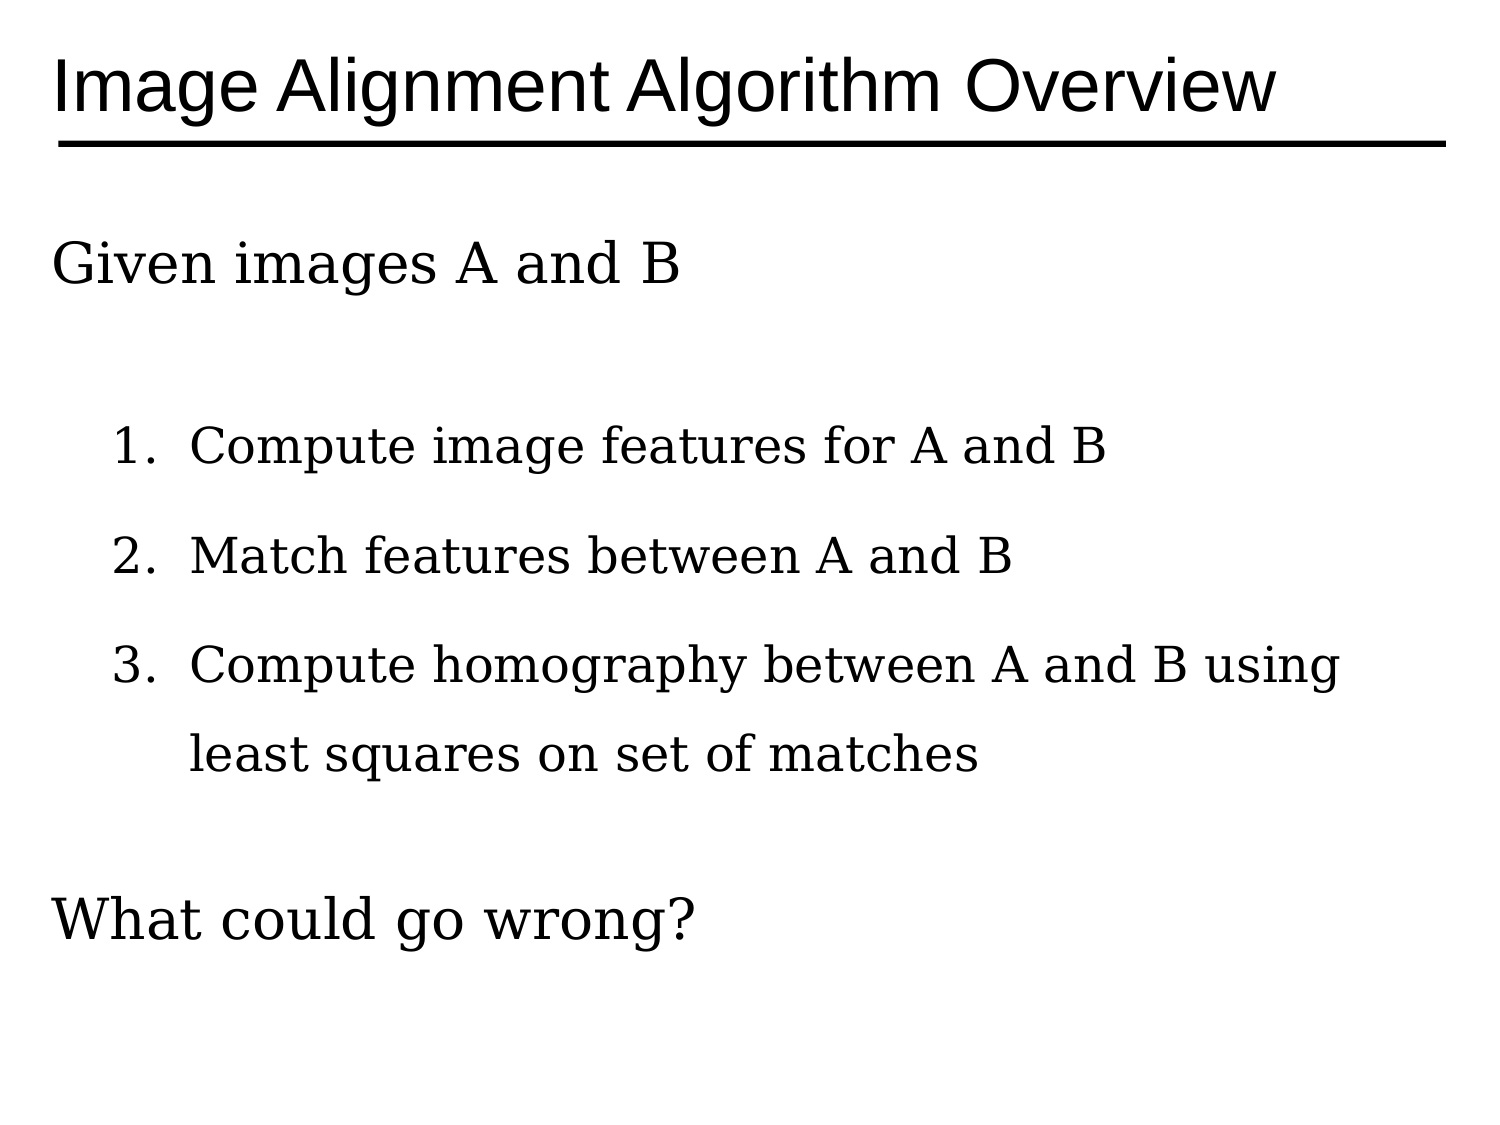

# Image Alignment Algorithm Overview
Given images A and B

Compute image features for A and B
Match features between A and B
Compute homography between A and B using least squares on set of matches

What could go wrong?